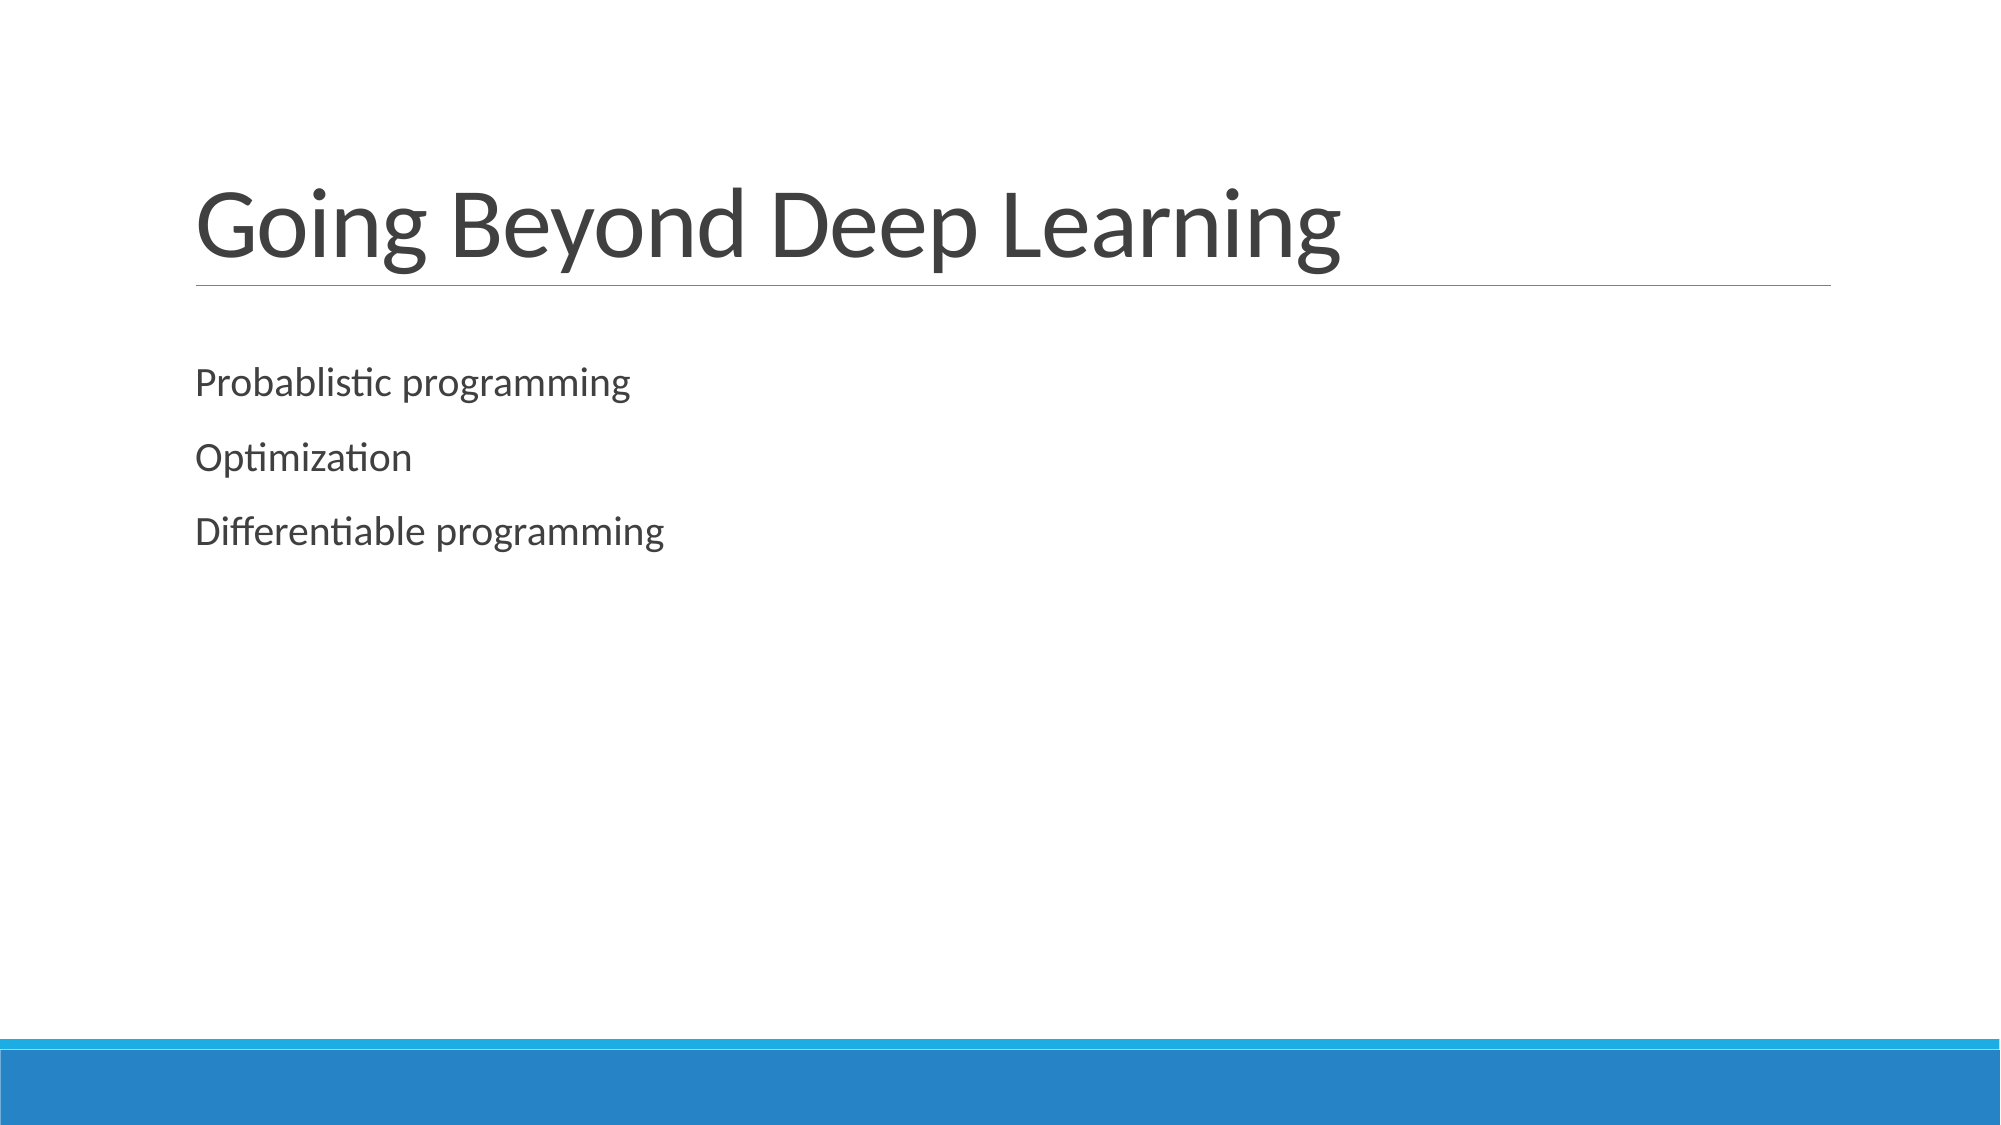

# Going Beyond Deep Learning
Probablistic programming
Optimization
Differentiable programming